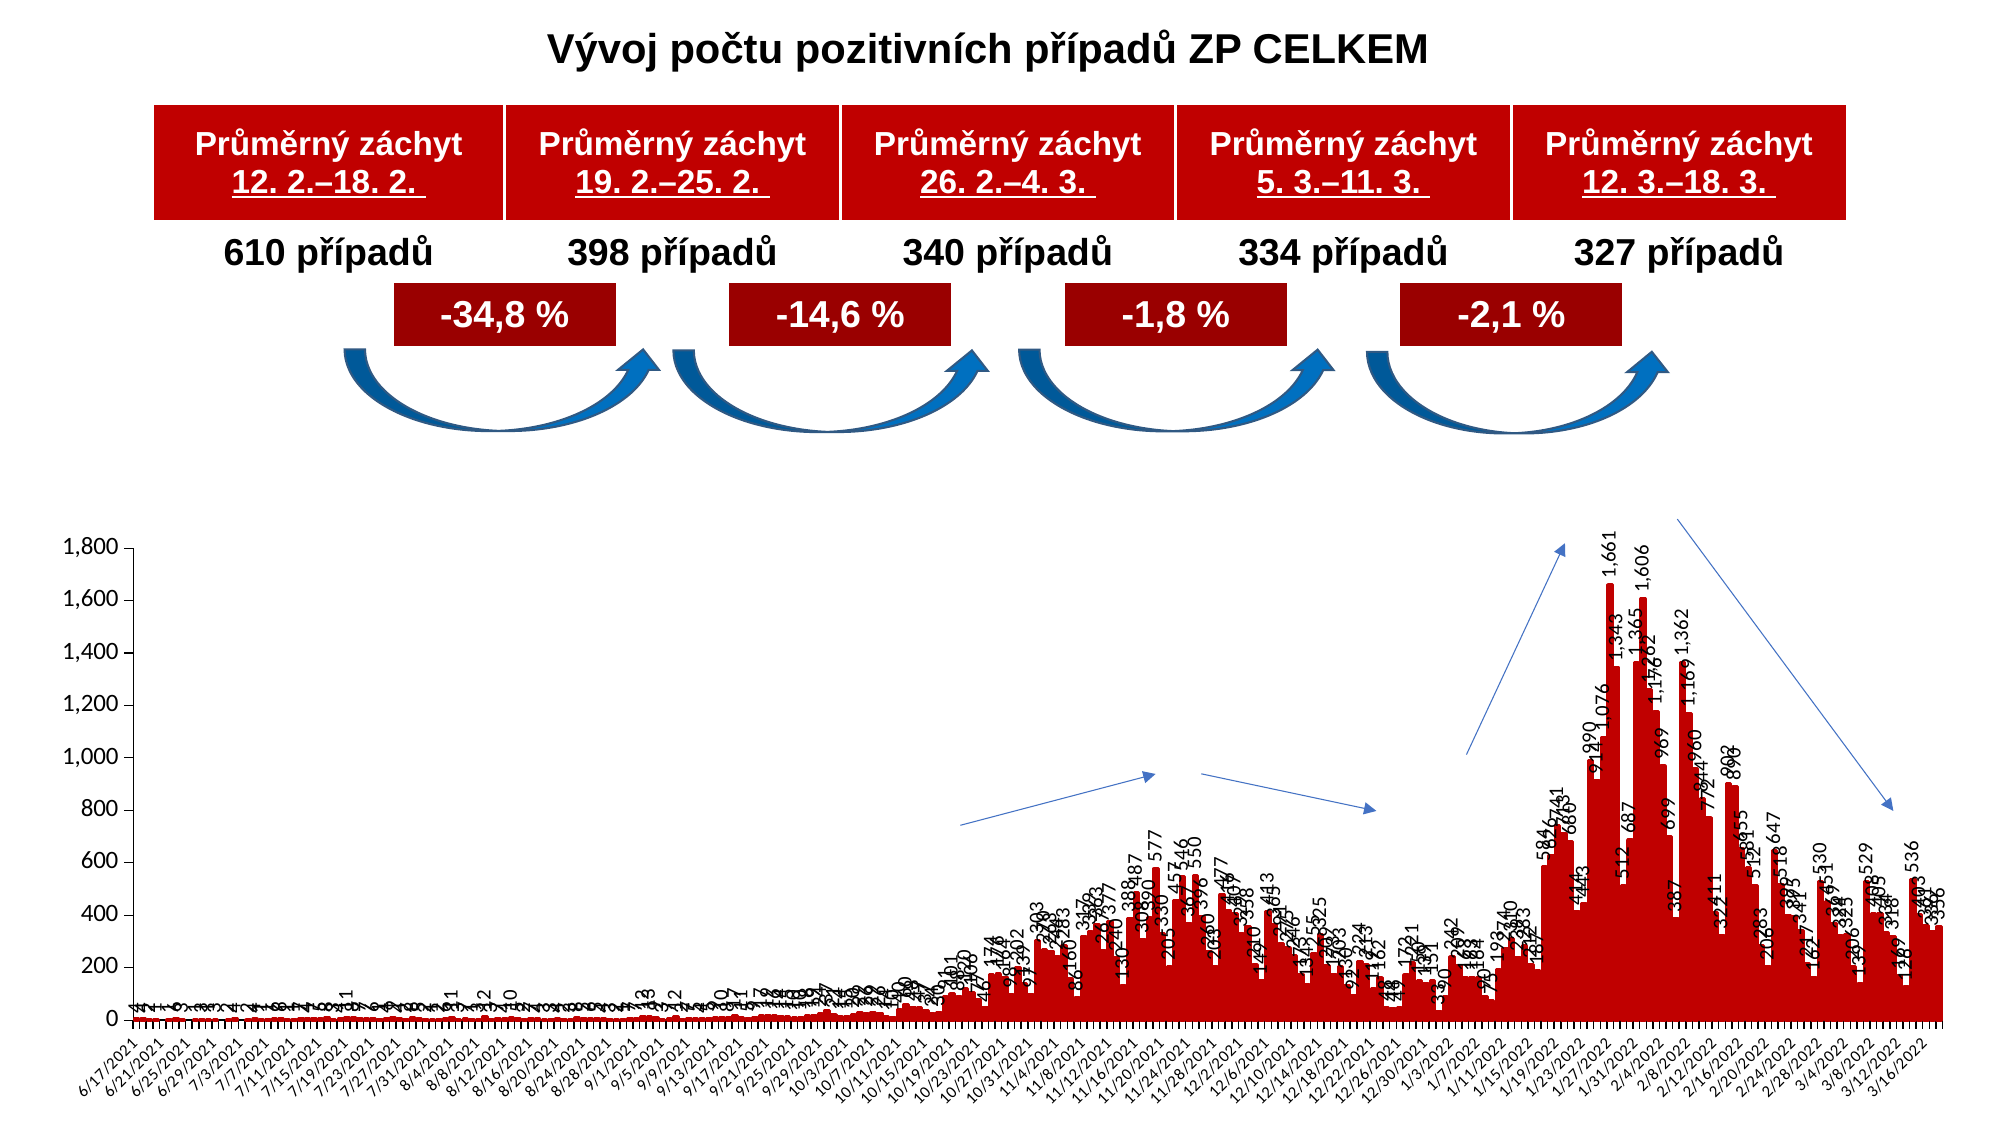

Vývoj počtu pozitivních případů ZP CELKEM
| Průměrný záchyt |  |  | Průměrný záchyt |  |  | Průměrný záchyt |  |  | Průměrný záchyt |  |  | Průměrný záchyt |  |  |
| --- | --- | --- | --- | --- | --- | --- | --- | --- | --- | --- | --- | --- | --- | --- |
| 12. 2.–18. 2. |  |  | 19. 2.–25. 2. |  |  | 26. 2.–4. 3. |  |  | 5. 3.–11. 3. |  |  | 12. 3.–18. 3. |  |  |
| 610 případů |  |  | 398 případů |  |  | 340 případů |  |  | 334 případů |  |  | 327 případů |  |  |
|  |  | -34,8 % |  |  | -14,6 % |  |  | -1,8 % |  |  | -2,1 % |  |  |  |
|  |  |  |  |  |  |  |  |  |  |  |  |  |  |  |
|  |  |  |  |  |  |  |  |  |  |  |  |  |  |  |

### Chart

| Category |  |
|---|---|
| 44364 | 4.0 |
| 44365 | 4.0 |
| 44366 | 2.0 |
| 44367 | 1.0 |
| 44369 | 1.0 |
| 44370 | 6.0 |
| 44371 | 3.0 |
| 44373 | 1.0 |
| 44374 | 3.0 |
| 44375 | 1.0 |
| 44376 | 3.0 |
| 44378 | 2.0 |
| 44379 | 4.0 |
| 44381 | 2.0 |
| 44382 | 4.0 |
| 44383 | 1.0 |
| 44384 | 1.0 |
| 44385 | 6.0 |
| 44386 | 6.0 |
| 44387 | 1.0 |
| 44388 | 1.0 |
| 44389 | 7.0 |
| 44390 | 4.0 |
| 44391 | 7.0 |
| 44392 | 5.0 |
| 44393 | 8.0 |
| 44394 | 3.0 |
| 44395 | 4.0 |
| 44396 | 11.0 |
| 44397 | 8.0 |
| 44398 | 7.0 |
| 44399 | 7.0 |
| 44400 | 6.0 |
| 44401 | 1.0 |
| 44402 | 4.0 |
| 44403 | 9.0 |
| 44404 | 4.0 |
| 44405 | 2.0 |
| 44406 | 8.0 |
| 44407 | 5.0 |
| 44408 | 2.0 |
| 44409 | 1.0 |
| 44410 | 2.0 |
| 44411 | 6.0 |
| 44412 | 11.0 |
| 44413 | 3.0 |
| 44414 | 7.0 |
| 44415 | 1.0 |
| 44416 | 3.0 |
| 44417 | 12.0 |
| 44418 | 3.0 |
| 44419 | 7.0 |
| 44420 | 4.0 |
| 44421 | 10.0 |
| 44422 | 5.0 |
| 44423 | 2.0 |
| 44424 | 7.0 |
| 44425 | 4.0 |
| 44426 | 3.0 |
| 44427 | 3.0 |
| 44428 | 4.0 |
| 44429 | 2.0 |
| 44430 | 3.0 |
| 44431 | 8.0 |
| 44432 | 5.0 |
| 44433 | 6.0 |
| 44434 | 5.0 |
| 44435 | 4.0 |
| 44436 | 3.0 |
| 44437 | 2.0 |
| 44438 | 1.0 |
| 44439 | 7.0 |
| 44440 | 7.0 |
| 44441 | 12.0 |
| 44442 | 13.0 |
| 44443 | 9.0 |
| 44444 | 3.0 |
| 44445 | 7.0 |
| 44446 | 12.0 |
| 44447 | 2.0 |
| 44448 | 7.0 |
| 44449 | 5.0 |
| 44450 | 4.0 |
| 44451 | 5.0 |
| 44452 | 9.0 |
| 44453 | 10.0 |
| 44454 | 8.0 |
| 44455 | 17.0 |
| 44456 | 11.0 |
| 44457 | 5.0 |
| 44458 | 9.0 |
| 44459 | 17.0 |
| 44460 | 19.0 |
| 44461 | 16.0 |
| 44462 | 14.0 |
| 44463 | 15.0 |
| 44464 | 10.0 |
| 44465 | 10.0 |
| 44466 | 18.0 |
| 44467 | 19.0 |
| 44468 | 24.0 |
| 44469 | 37.0 |
| 44470 | 21.0 |
| 44471 | 14.0 |
| 44472 | 15.0 |
| 44473 | 20.0 |
| 44474 | 29.0 |
| 44475 | 26.0 |
| 44476 | 29.0 |
| 44477 | 26.0 |
| 44478 | 14.0 |
| 44479 | 10.0 |
| 44480 | 40.0 |
| 44481 | 60.0 |
| 44482 | 48.0 |
| 44483 | 47.0 |
| 44484 | 37.0 |
| 44485 | 24.0 |
| 44486 | 30.0 |
| 44487 | 91.0 |
| 44488 | 101.0 |
| 44489 | 88.0 |
| 44490 | 120.0 |
| 44491 | 106.0 |
| 44492 | 77.0 |
| 44493 | 46.0 |
| 44494 | 174.0 |
| 44495 | 176.0 |
| 44496 | 164.0 |
| 44497 | 98.0 |
| 44498 | 202.0 |
| 44499 | 139.0 |
| 44500 | 97.0 |
| 44501 | 303.0 |
| 44502 | 270.0 |
| 44503 | 263.0 |
| 44504 | 244.0 |
| 44505 | 283.0 |
| 44506 | 160.0 |
| 44507 | 86.0 |
| 44508 | 317.0 |
| 44509 | 339.0 |
| 44510 | 363.0 |
| 44511 | 267.0 |
| 44512 | 377.0 |
| 44513 | 240.0 |
| 44514 | 130.0 |
| 44515 | 388.0 |
| 44516 | 487.0 |
| 44517 | 308.0 |
| 44518 | 390.0 |
| 44519 | 577.0 |
| 44520 | 330.0 |
| 44521 | 205.0 |
| 44522 | 457.0 |
| 44523 | 546.0 |
| 44524 | 367.0 |
| 44525 | 550.0 |
| 44526 | 396.0 |
| 44527 | 260.0 |
| 44528 | 203.0 |
| 44529 | 477.0 |
| 44530 | 416.0 |
| 44531 | 407.0 |
| 44532 | 329.0 |
| 44533 | 358.0 |
| 44534 | 210.0 |
| 44535 | 149.0 |
| 44536 | 413.0 |
| 44537 | 365.0 |
| 44538 | 291.0 |
| 44539 | 275.0 |
| 44540 | 246.0 |
| 44541 | 173.0 |
| 44542 | 134.0 |
| 44543 | 255.0 |
| 44544 | 325.0 |
| 44545 | 209.0 |
| 44546 | 173.0 |
| 44547 | 203.0 |
| 44548 | 130.0 |
| 44549 | 92.0 |
| 44550 | 224.0 |
| 44551 | 213.0 |
| 44552 | 119.0 |
| 44553 | 162.0 |
| 44554 | 48.0 |
| 44555 | 44.0 |
| 44556 | 49.0 |
| 44557 | 172.0 |
| 44558 | 221.0 |
| 44559 | 150.0 |
| 44560 | 139.0 |
| 44561 | 151.0 |
| 44562 | 33.0 |
| 44563 | 90.0 |
| 44564 | 242.0 |
| 44565 | 209.0 |
| 44566 | 163.0 |
| 44567 | 163.0 |
| 44568 | 164.0 |
| 44569 | 90.0 |
| 44570 | 75.0 |
| 44571 | 193.0 |
| 44572 | 274.0 |
| 44573 | 310.0 |
| 44574 | 239.0 |
| 44575 | 283.0 |
| 44576 | 212.0 |
| 44577 | 187.0 |
| 44578 | 584.0 |
| 44579 | 626.0 |
| 44580 | 741.0 |
| 44581 | 713.0 |
| 44582 | 680.0 |
| 44583 | 414.0 |
| 44584 | 443.0 |
| 44585 | 990.0 |
| 44586 | 914.0 |
| 44587 | 1076.0 |
| 44588 | 1661.0 |
| 44589 | 1343.0 |
| 44590 | 512.0 |
| 44591 | 687.0 |
| 44592 | 1365.0 |
| 44593 | 1606.0 |
| 44594 | 1262.0 |
| 44595 | 1176.0 |
| 44596 | 969.0 |
| 44597 | 699.0 |
| 44598 | 387.0 |
| 44599 | 1362.0 |
| 44600 | 1169.0 |
| 44601 | 960.0 |
| 44602 | 844.0 |
| 44603 | 772.0 |
| 44604 | 411.0 |
| 44605 | 322.0 |
| 44606 | 902.0 |
| 44607 | 890.0 |
| 44608 | 655.0 |
| 44609 | 581.0 |
| 44610 | 512.0 |
| 44611 | 283.0 |
| 44612 | 206.0 |
| 44613 | 647.0 |
| 44614 | 518.0 |
| 44615 | 399.0 |
| 44616 | 395.0 |
| 44617 | 341.0 |
| 44618 | 217.0 |
| 44619 | 162.0 |
| 44620 | 530.0 |
| 44621 | 451.0 |
| 44622 | 369.0 |
| 44623 | 324.0 |
| 44624 | 325.0 |
| 44625 | 206.0 |
| 44626 | 139.0 |
| 44627 | 529.0 |
| 44628 | 408.0 |
| 44629 | 405.0 |
| 44630 | 334.0 |
| 44631 | 318.0 |
| 44632 | 169.0 |
| 44633 | 126.0 |
| 44634 | 536.0 |
| 44635 | 403.0 |
| 44636 | 361.0 |
| 44637 | 336.0 |
| 44638 | 356.0 |